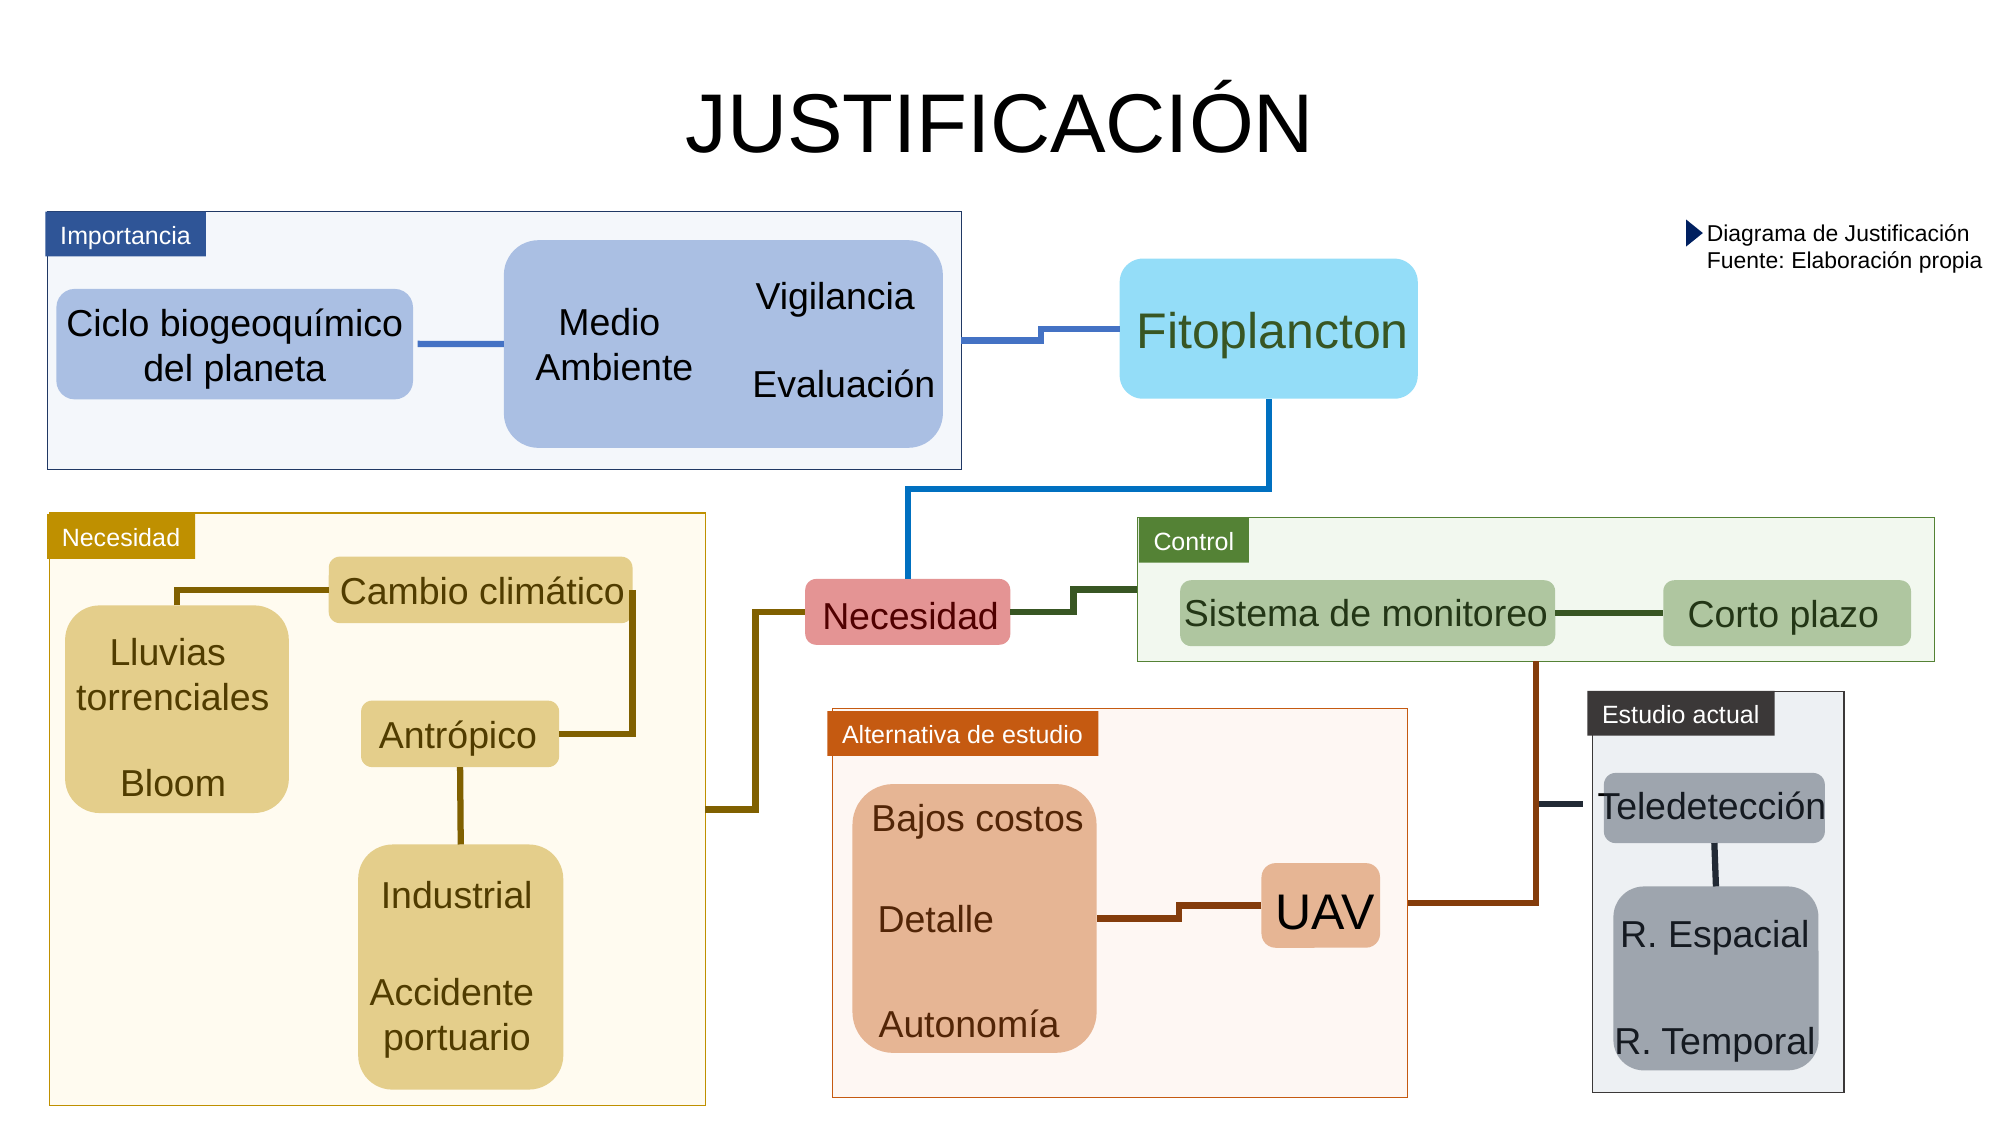

# JUSTIFICACIÓN

Diagrama de Justificación
Fuente: Elaboración propia
Importancia

Vigilancia
Medio
Ambiente
Evaluación

Ciclo biogeoquímico
del planeta
Fitoplancton

Necesidad
Control

Cambio climático

Necesidad

Sistema de monitoreo

Corto plazo

Lluvias
torrenciales
Bloom
Estudio actual

Antrópico

Alternativa de estudio

Teledetección

Bajos costos
Detalle
Autonomía

Industrial
Accidente
portuario

UAV

R. Espacial
R. Temporal